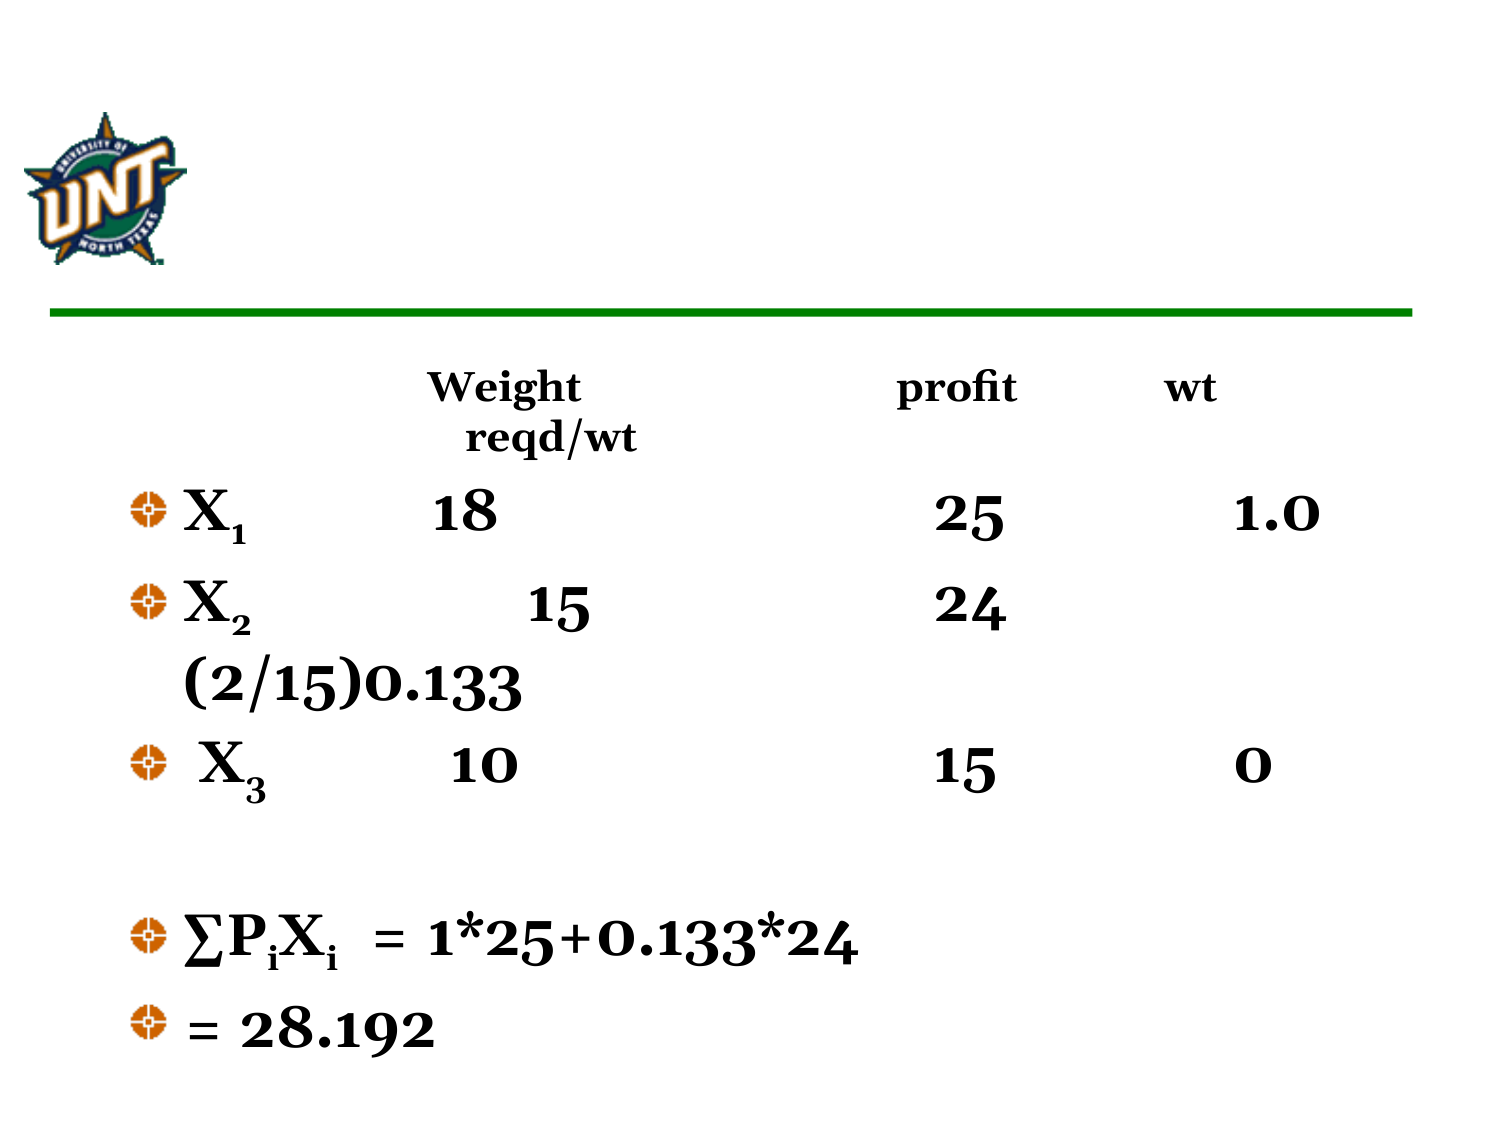

Weight                              profit              wt reqd/wt
X1                     18			25		1.0
X2		   15			24	(2/15)0.133
 X3                  10			15		0

∑PiXi   =  1*25+0.133*24
= 28.192